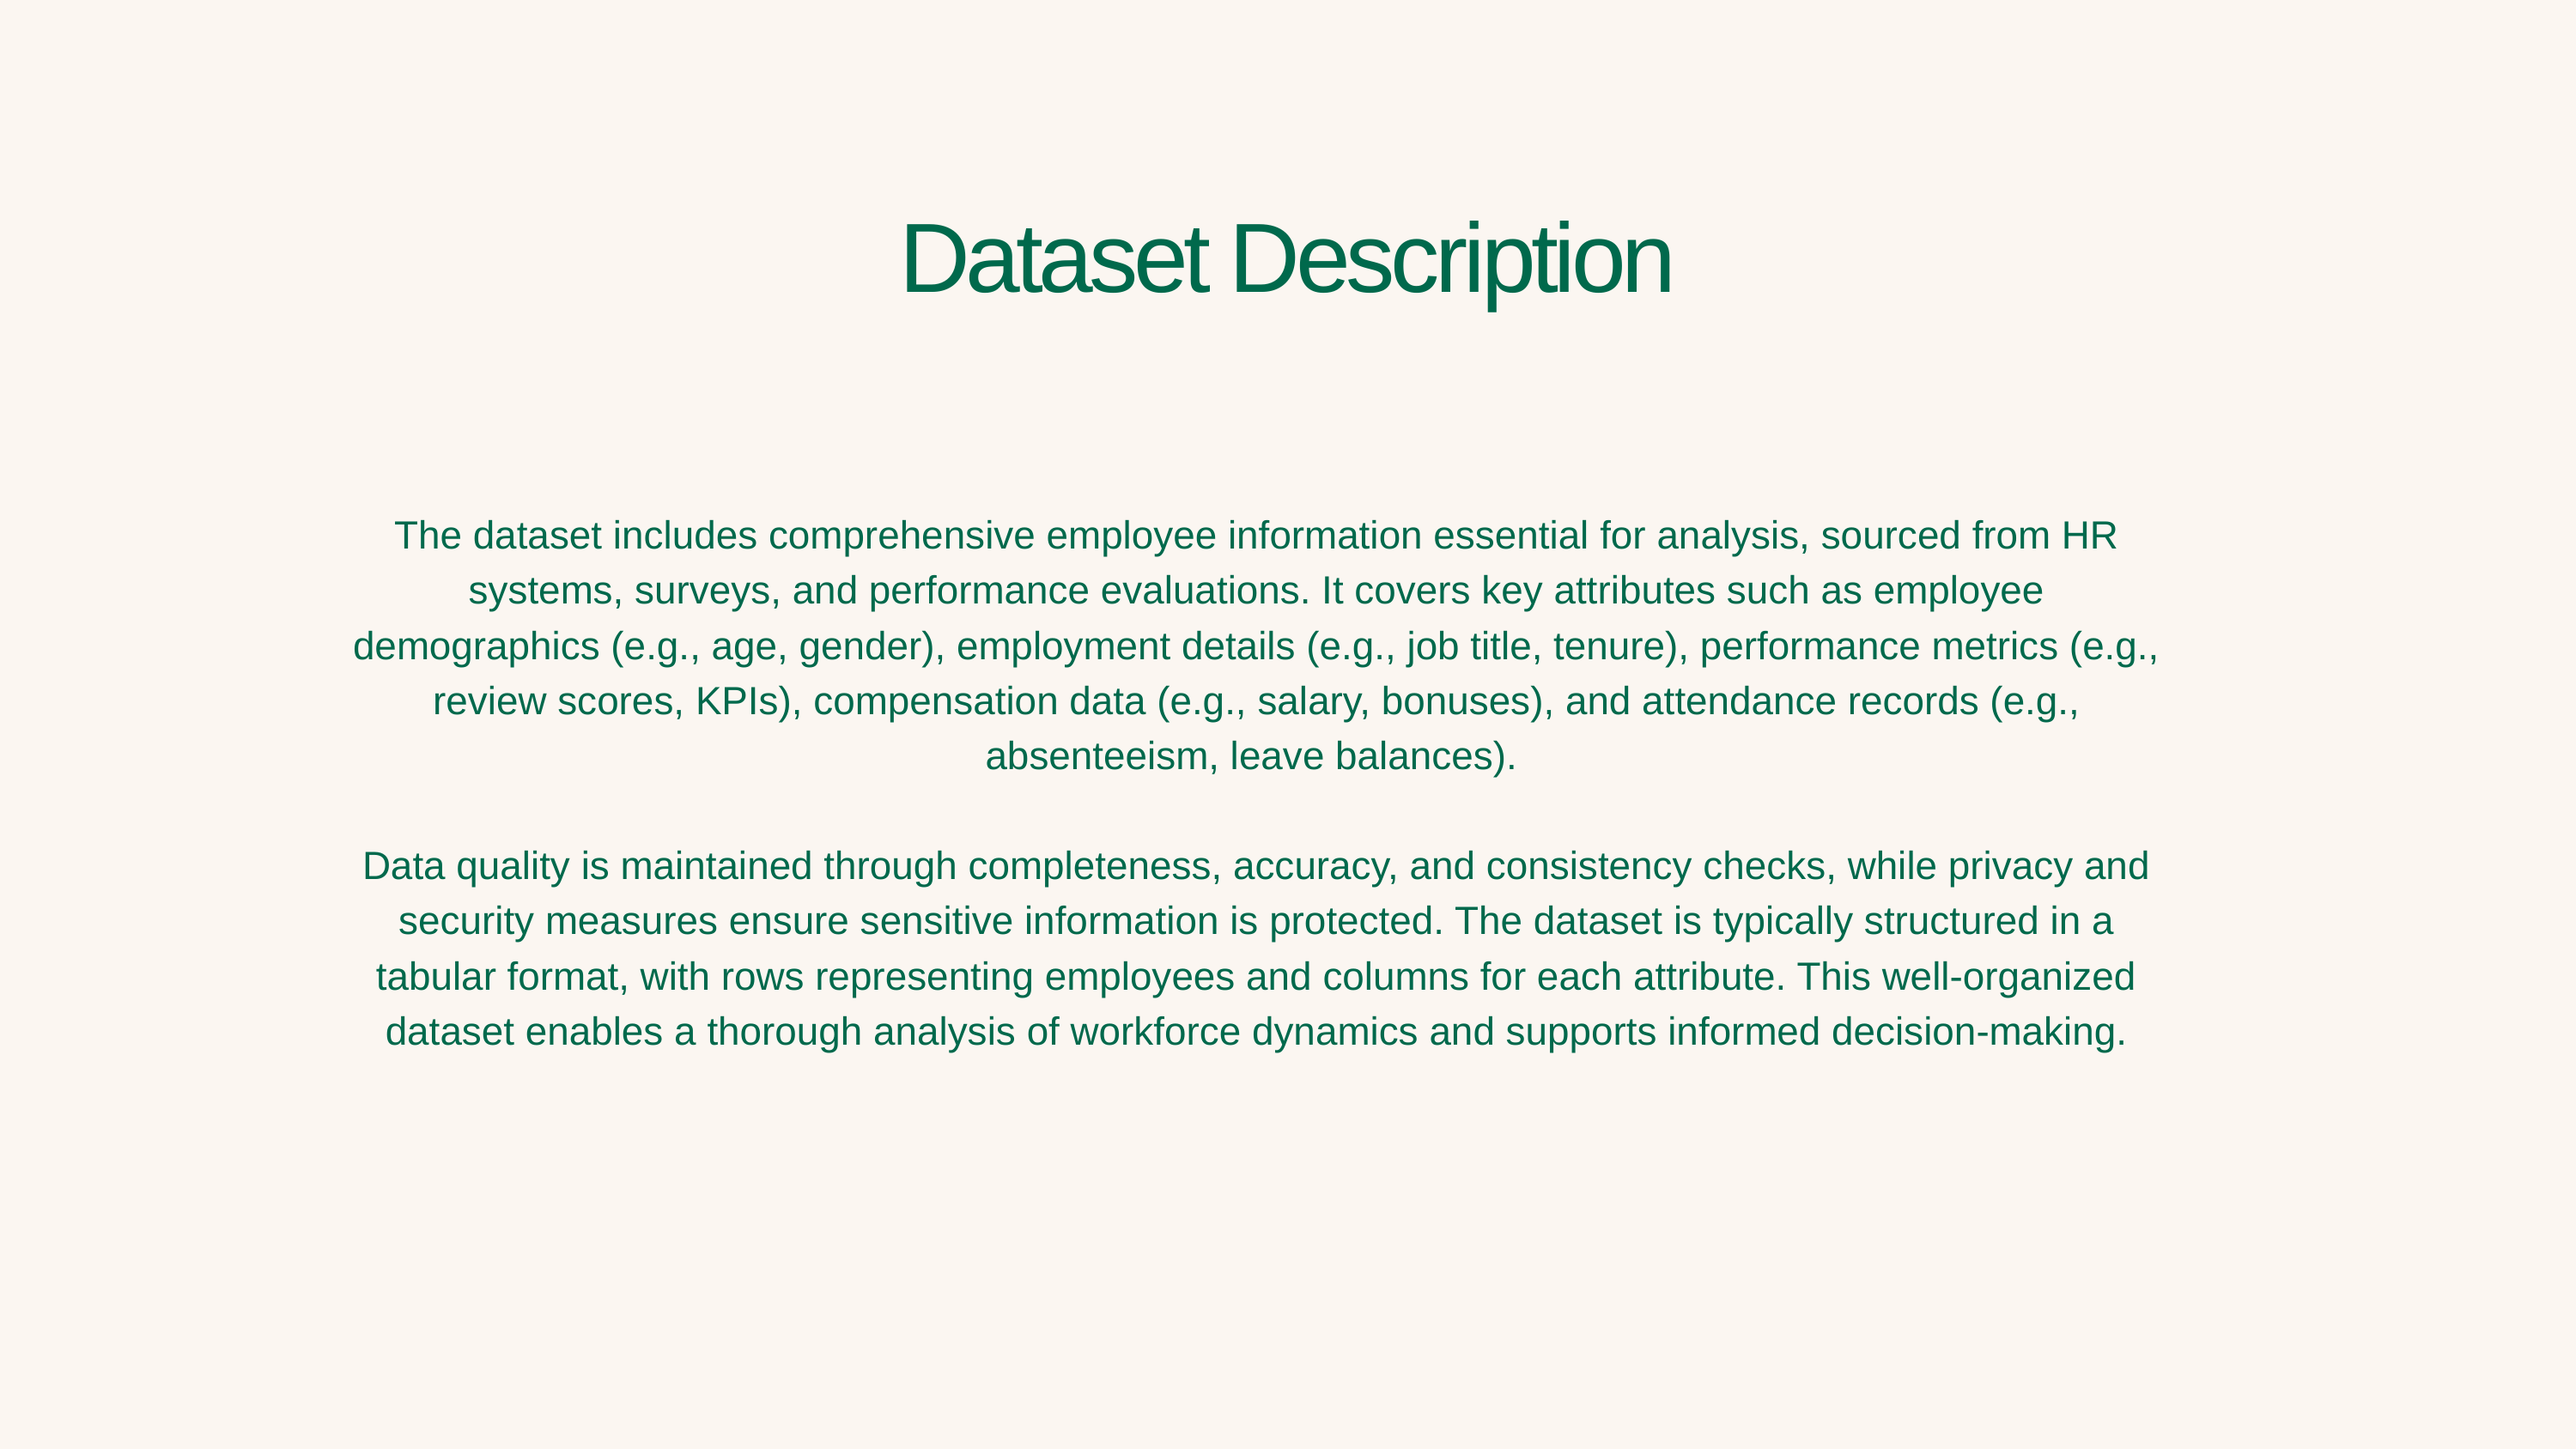

Dataset Description

The dataset includes comprehensive employee information essential for analysis, sourced from HR systems, surveys, and performance evaluations. It covers key attributes such as employee demographics (e.g., age, gender), employment details (e.g., job title, tenure), performance metrics (e.g., review scores, KPIs), compensation data (e.g., salary, bonuses), and attendance records (e.g., absenteeism, leave balances).

Data quality is maintained through completeness, accuracy, and consistency checks, while privacy and security measures ensure sensitive information is protected. The dataset is typically structured in a tabular format, with rows representing employees and columns for each attribute. This well-organized dataset enables a thorough analysis of workforce dynamics and supports informed decision-making.